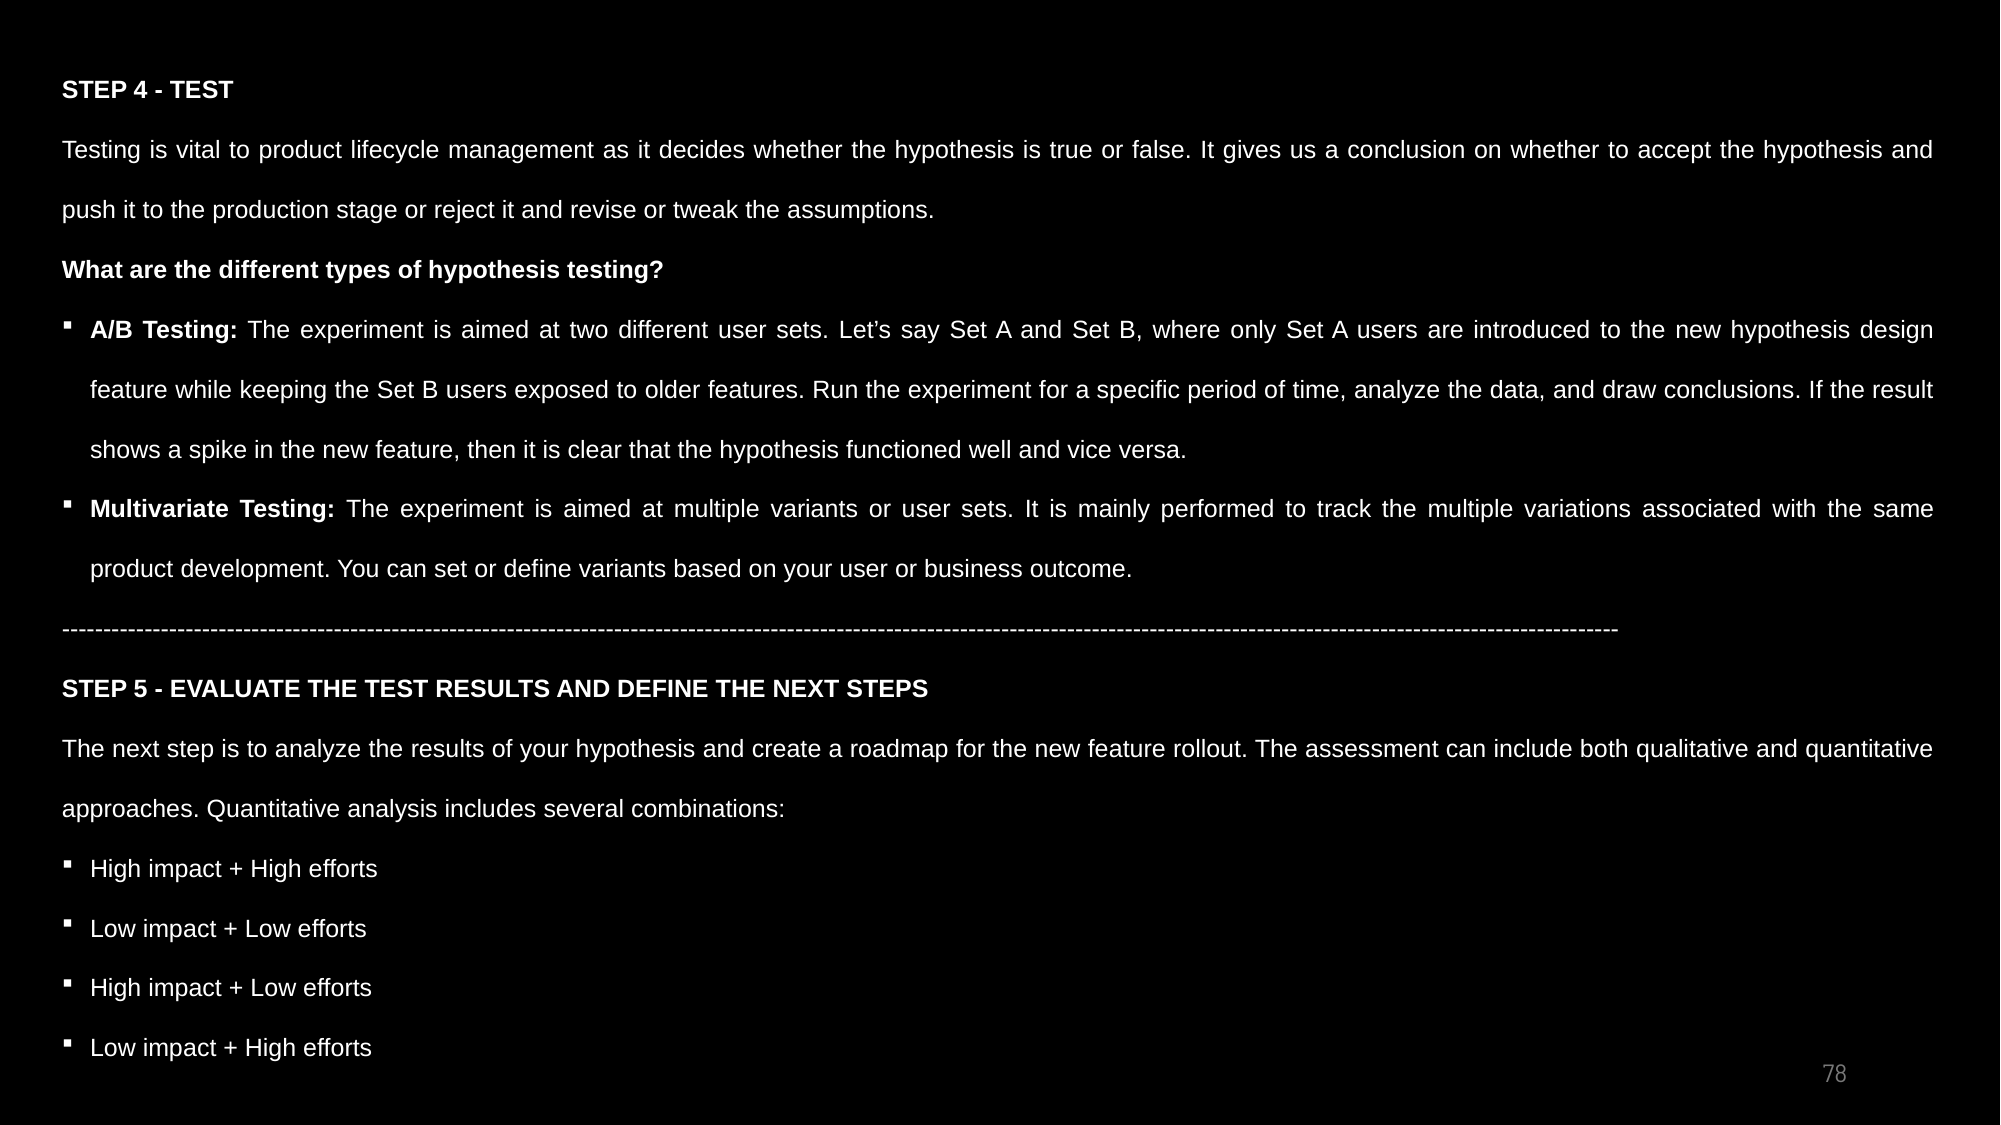

STEP 4 - TEST
Testing is vital to product lifecycle management as it decides whether the hypothesis is true or false. It gives us a conclusion on whether to accept the hypothesis and push it to the production stage or reject it and revise or tweak the assumptions.
What are the different types of hypothesis testing?
A/B Testing: The experiment is aimed at two different user sets. Let’s say Set A and Set B, where only Set A users are introduced to the new hypothesis design feature while keeping the Set B users exposed to older features. Run the experiment for a specific period of time, analyze the data, and draw conclusions. If the result shows a spike in the new feature, then it is clear that the hypothesis functioned well and vice versa.
Multivariate Testing: The experiment is aimed at multiple variants or user sets. It is mainly performed to track the multiple variations associated with the same product development. You can set or define variants based on your user or business outcome.
---------------------------------------------------------------------------------------------------------------------------------------------------------------------------------------------
STEP 5 - EVALUATE THE TEST RESULTS AND DEFINE THE NEXT STEPS
The next step is to analyze the results of your hypothesis and create a roadmap for the new feature rollout. The assessment can include both qualitative and quantitative approaches. Quantitative analysis includes several combinations:
High impact + High efforts
Low impact + Low efforts
High impact + Low efforts
Low impact + High efforts
78